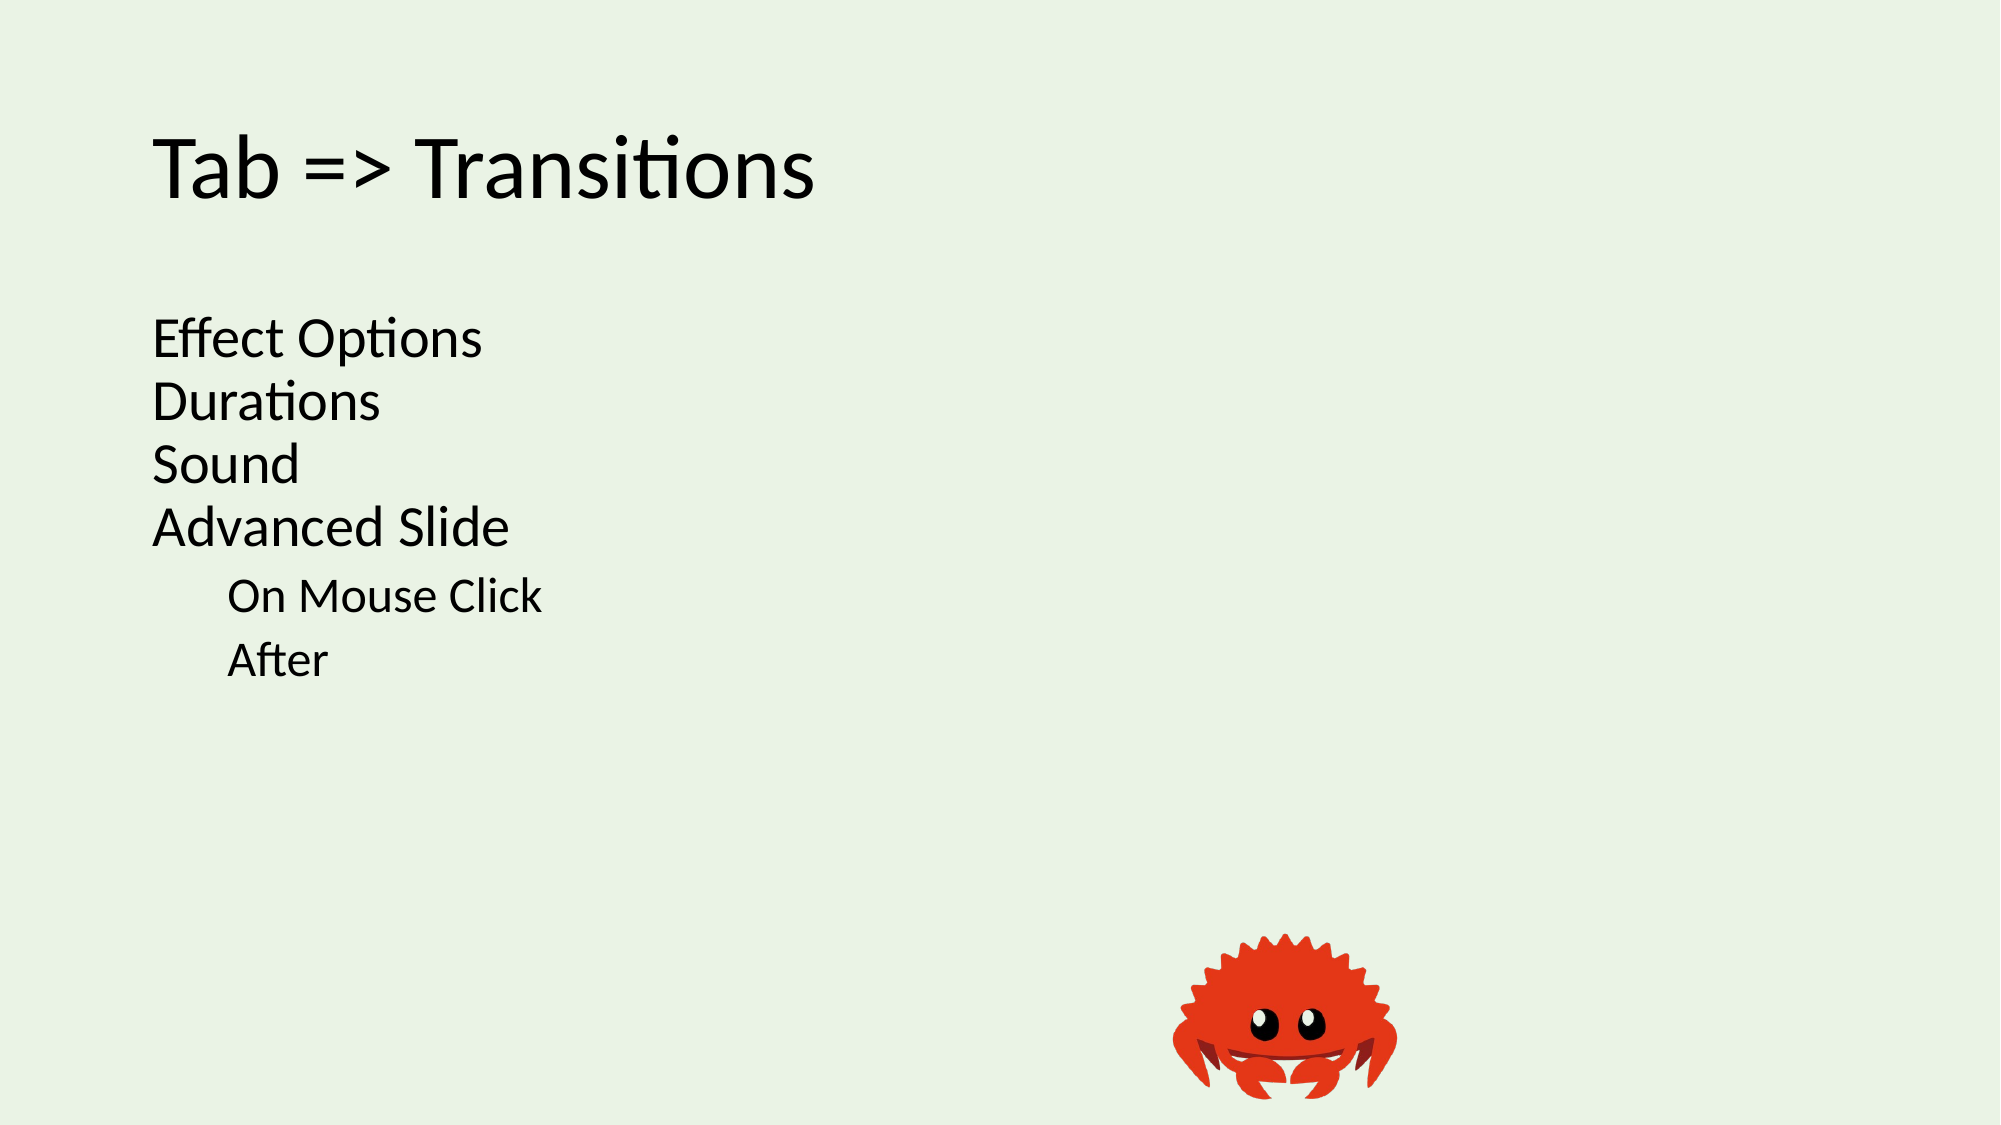

# Tab => Transitions
Effect Options
Durations
Sound
Advanced Slide
On Mouse Click
After